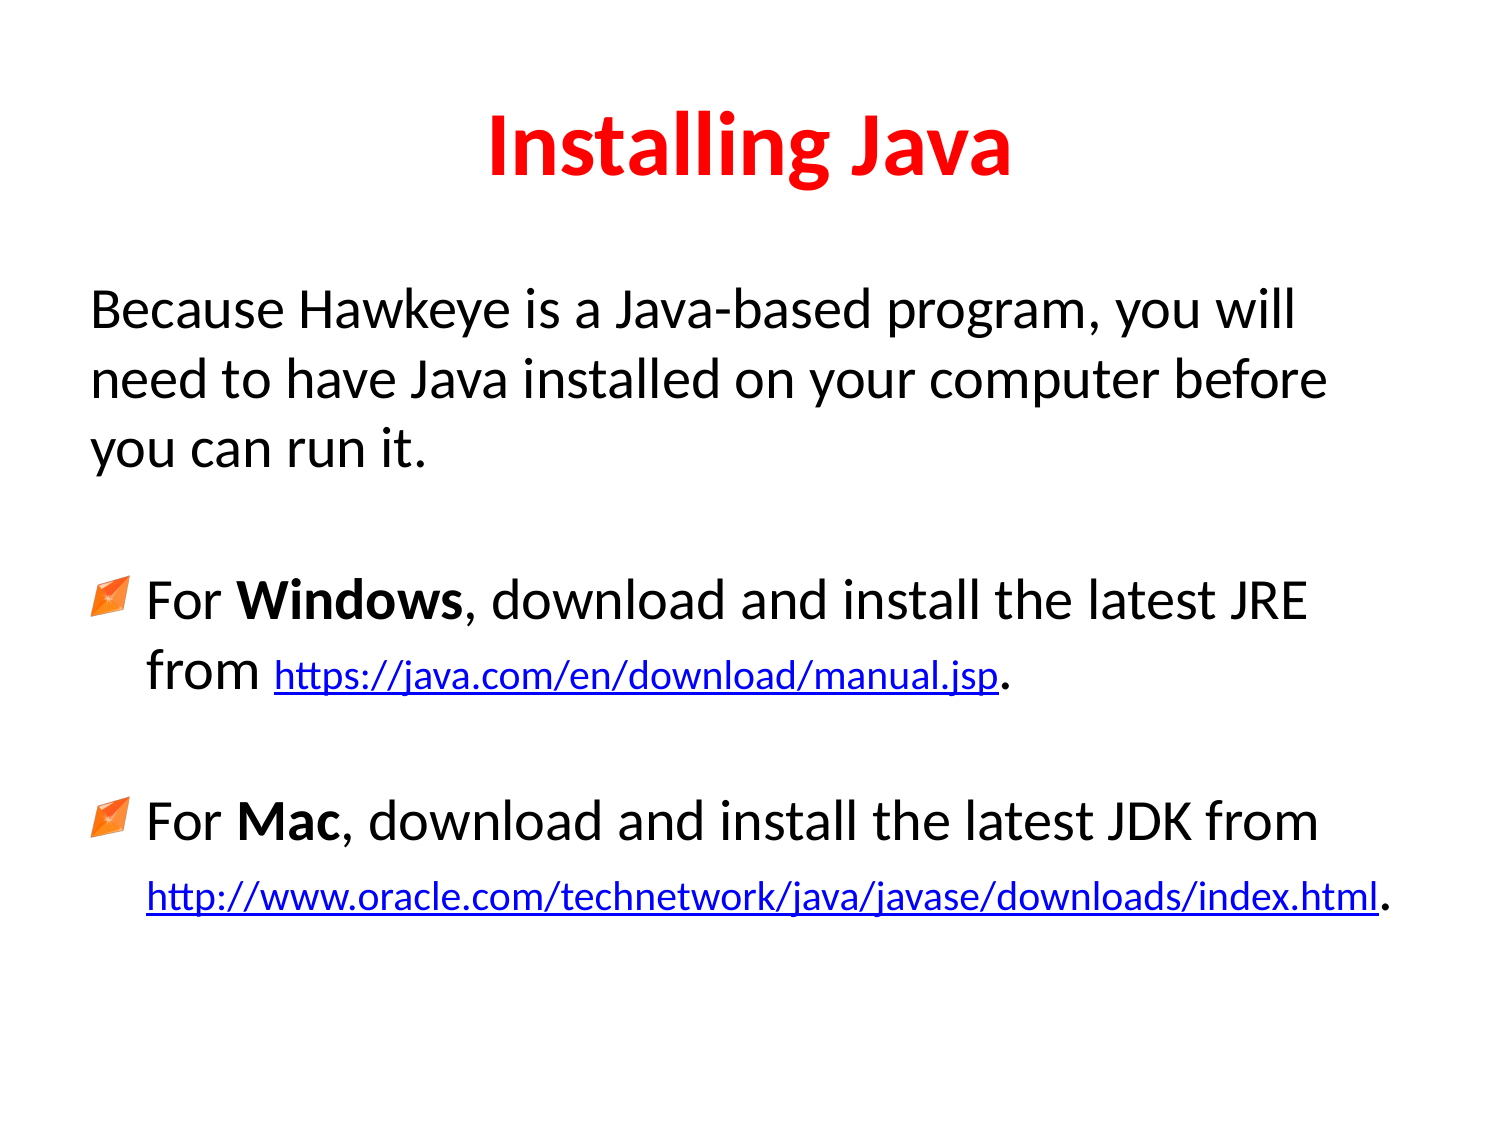

# Installing Java
Because Hawkeye is a Java-based program, you will need to have Java installed on your computer before you can run it.
For Windows, download and install the latest JRE from https://java.com/en/download/manual.jsp.
For Mac, download and install the latest JDK from http://www.oracle.com/technetwork/java/javase/downloads/index.html.